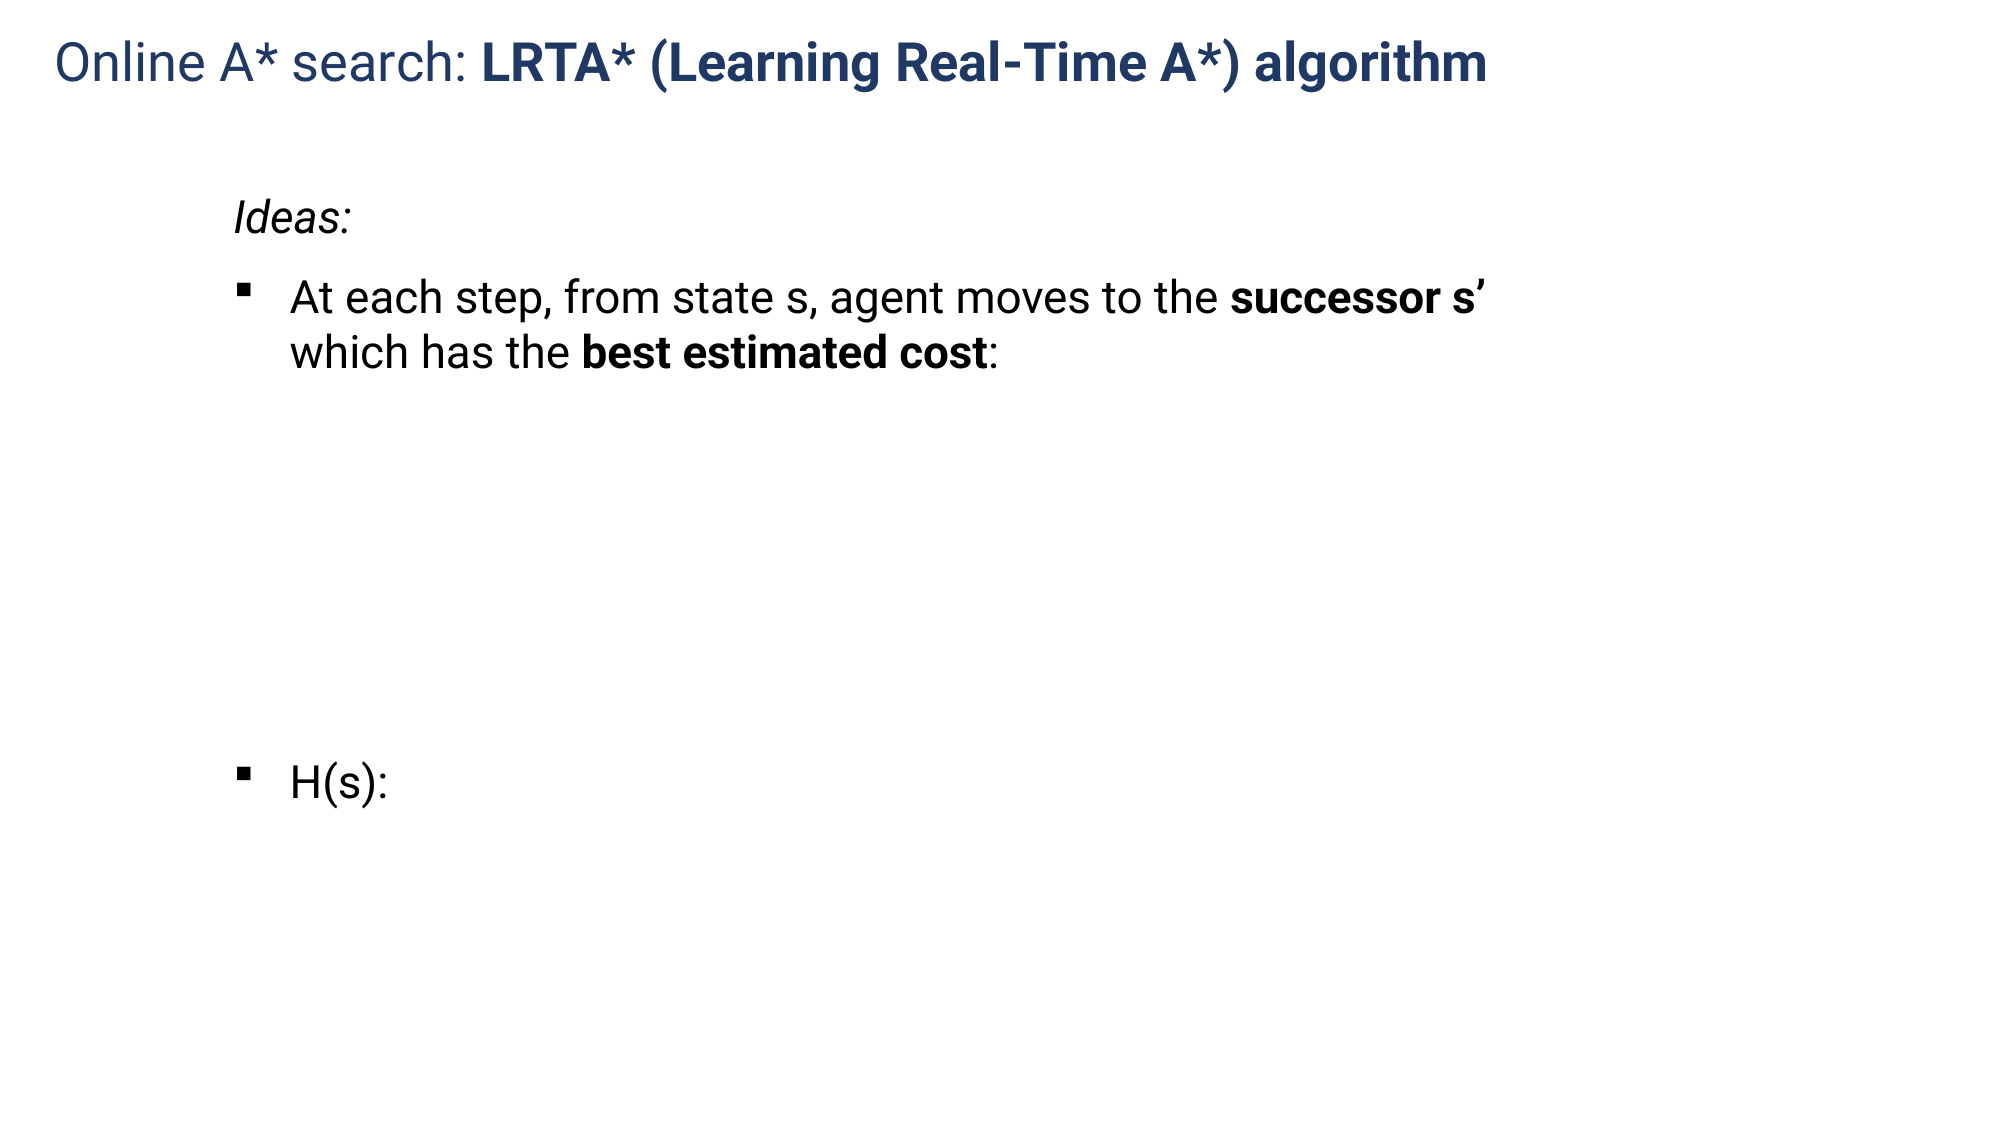

Online A* search: LRTA* (Learning Real-Time A*) algorithm
Ideas:
At each step, from state s, agent moves to the successor s’ which has the best estimated cost:

H(s):